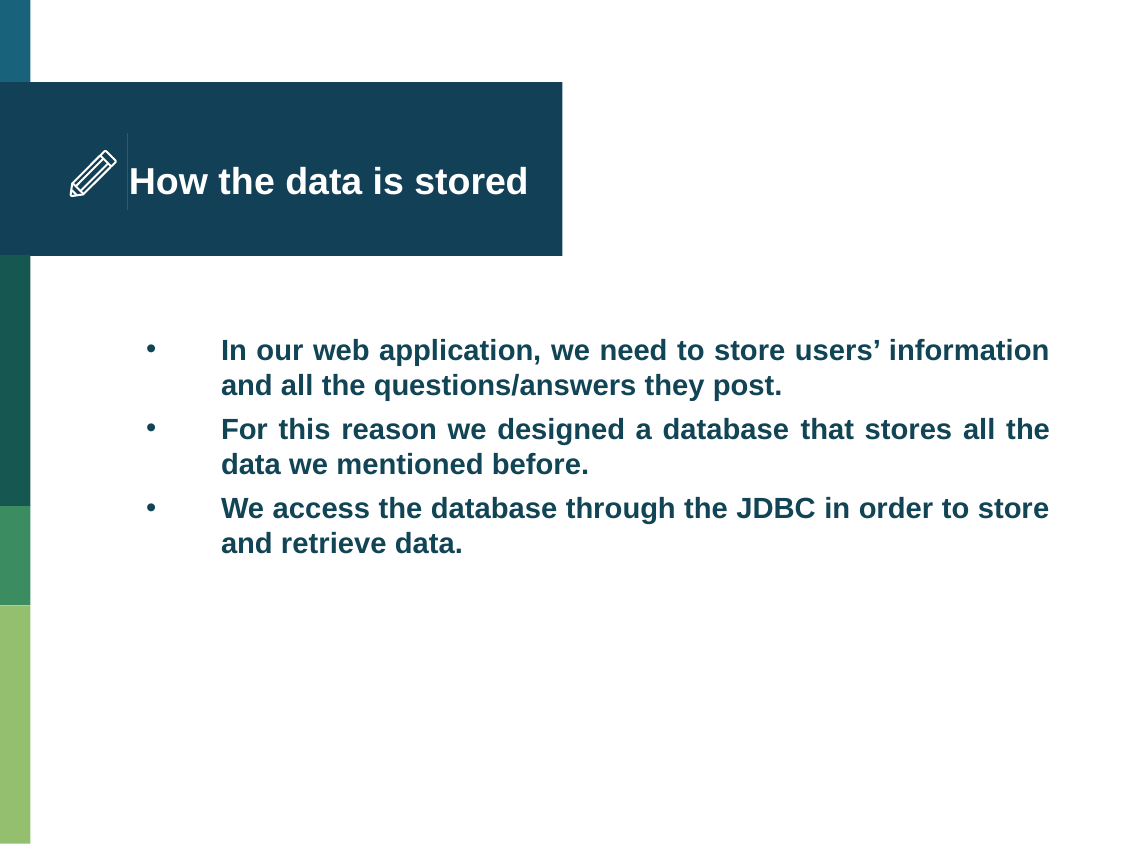

How the data is stored

In our web application, we need to store users’ information and all the questions/answers they post.
For this reason we designed a database that stores all the data we mentioned before.
We access the database through the JDBC in order to store and retrieve data.